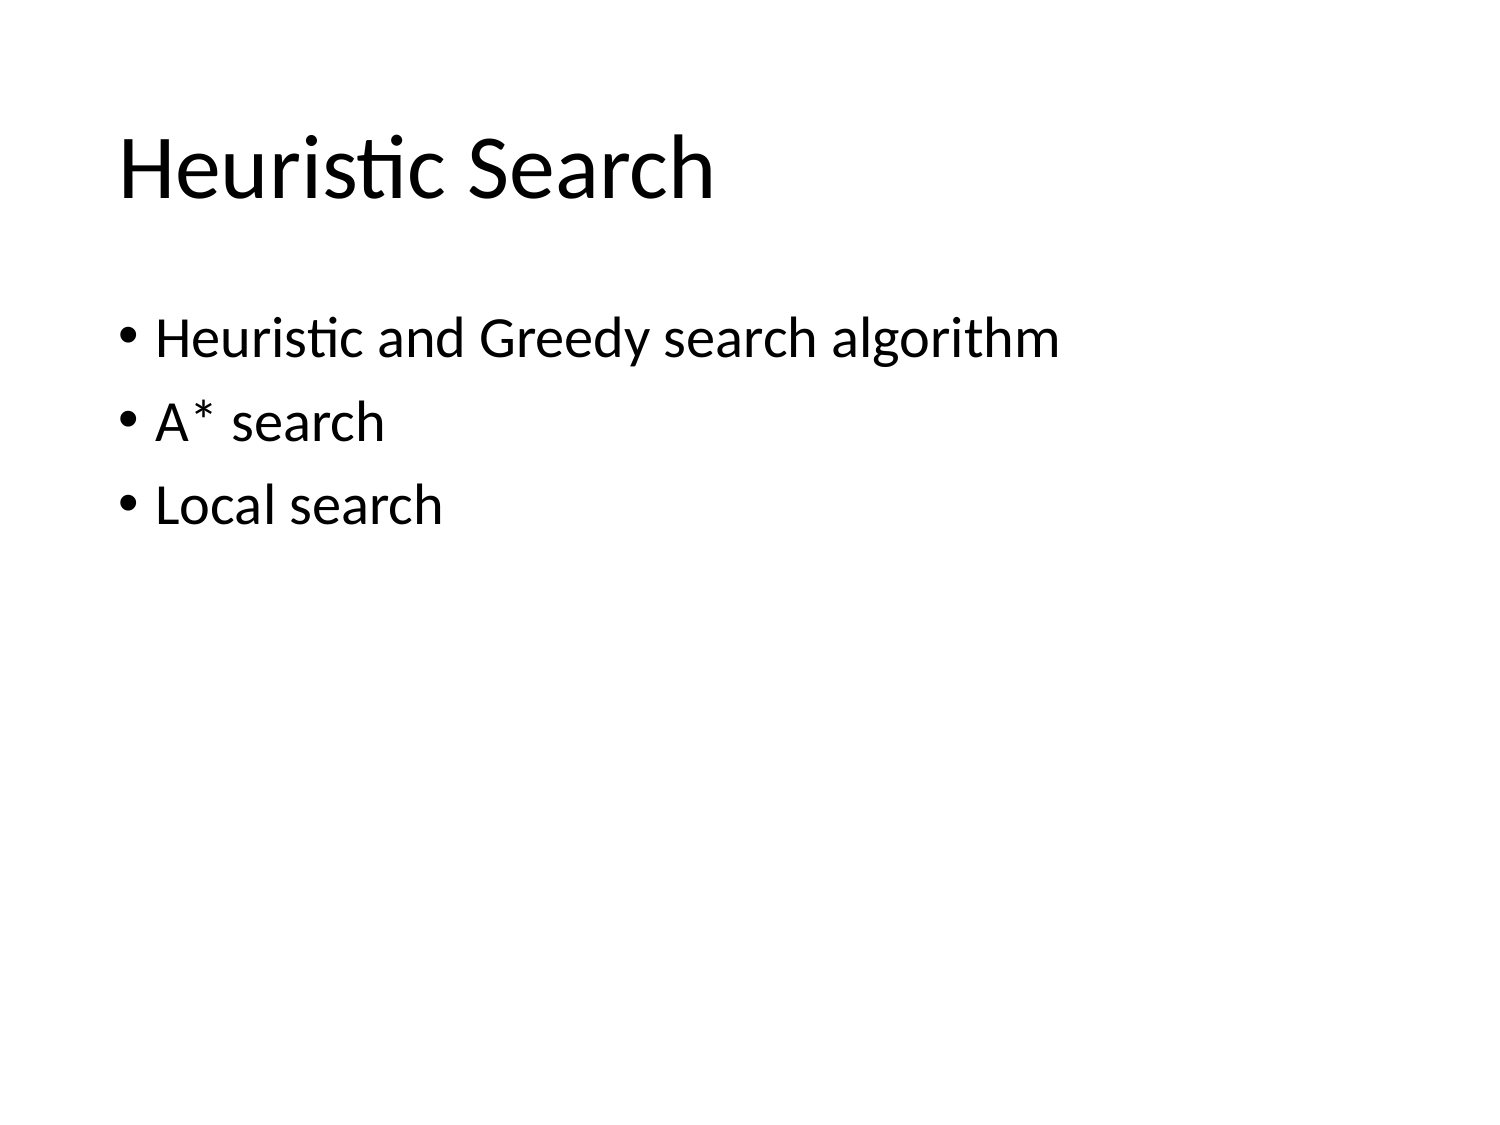

# Heuristic Search
Heuristic and Greedy search algorithm
A* search
Local search